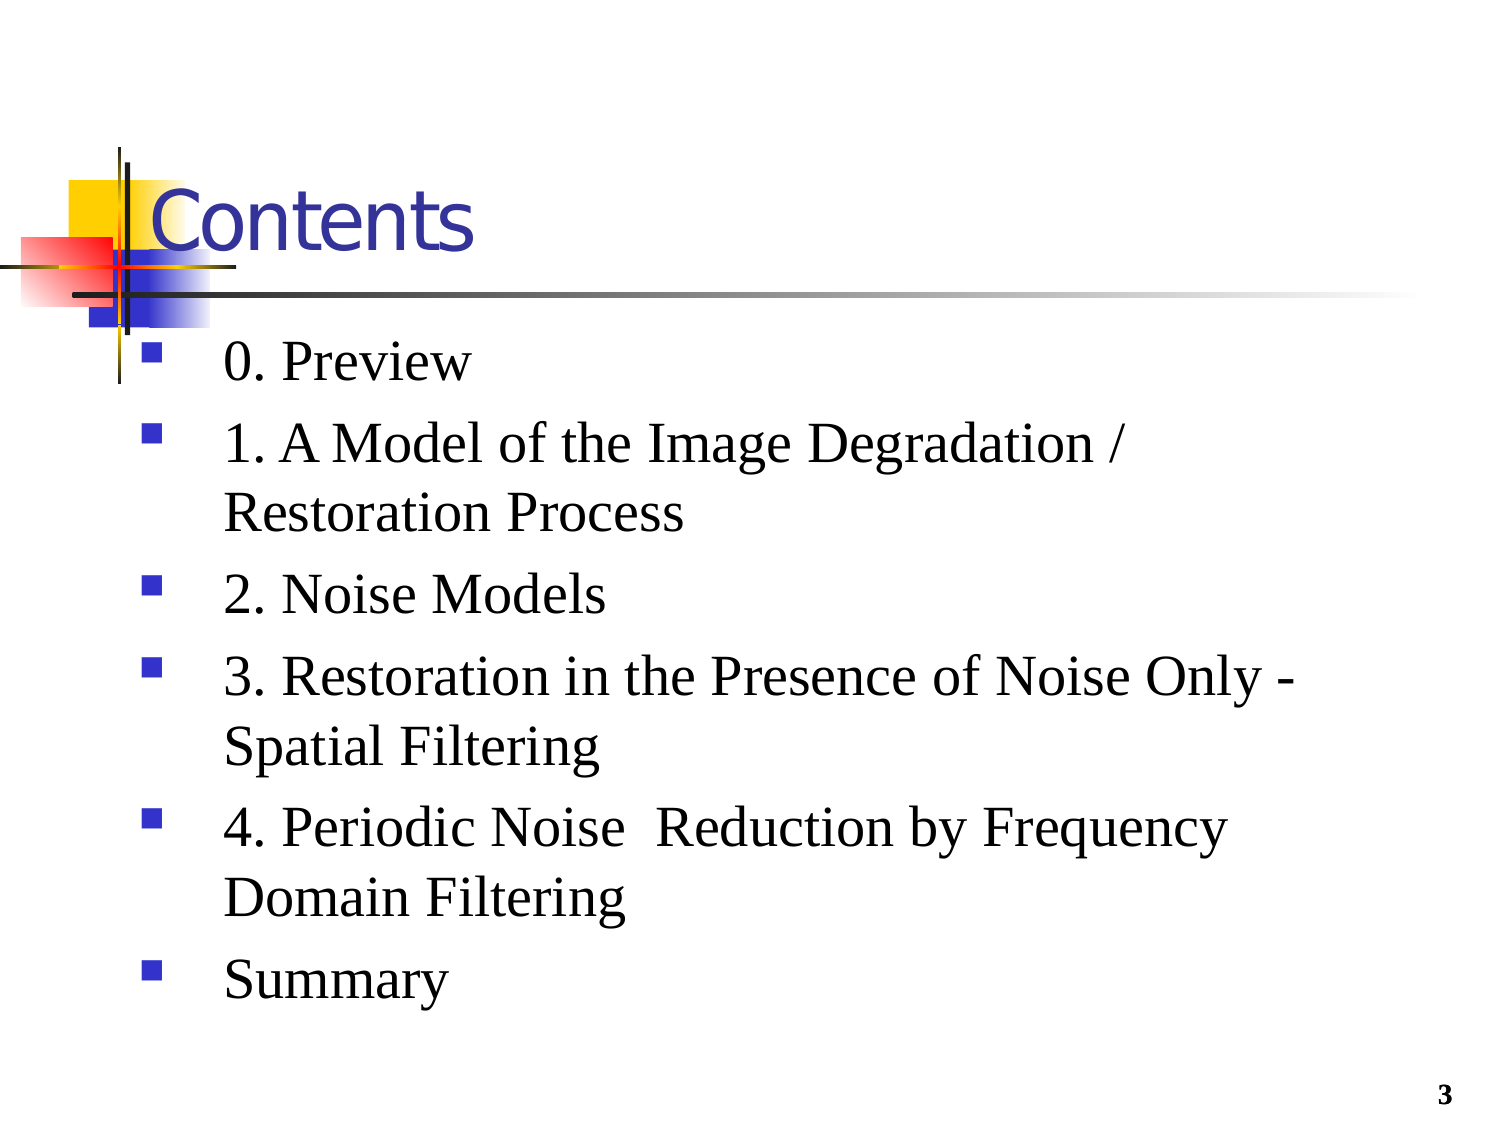

# Contents
0. Preview
1. A Model of the Image Degradation / Restoration Process
2. Noise Models
3. Restoration in the Presence of Noise Only -Spatial Filtering
4. Periodic Noise  Reduction by Frequency Domain Filtering
Summary
3
3